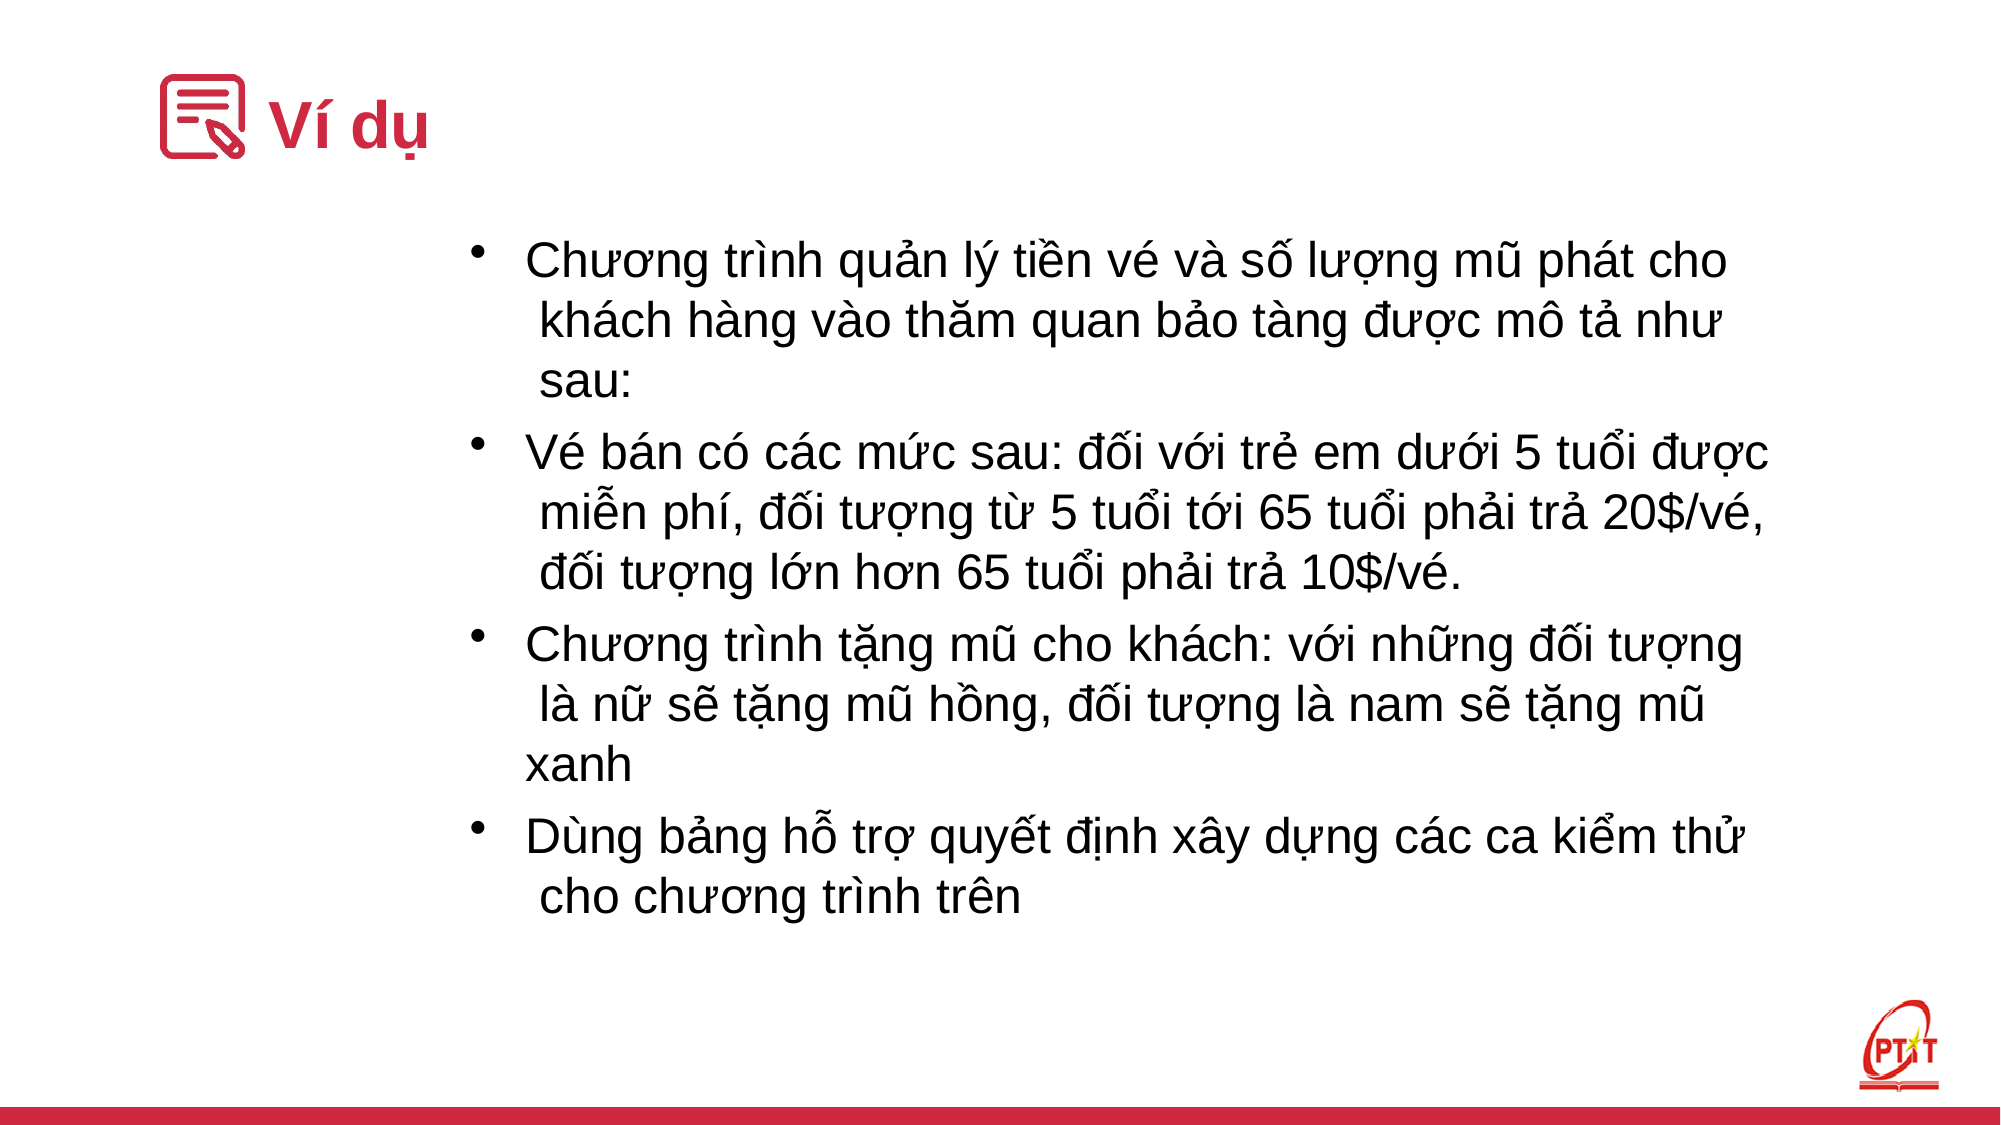

# Ví dụ
Chương trình quản lý tiền vé và số lượng mũ phát cho  khách hàng vào thăm quan bảo tàng được mô tả như  sau:
Vé bán có các mức sau: đối với trẻ em dưới 5 tuổi được  miễn phí, đối tượng từ 5 tuổi tới 65 tuổi phải trả 20$/vé,  đối tượng lớn hơn 65 tuổi phải trả 10$/vé.
Chương trình tặng mũ cho khách: với những đối tượng  là nữ sẽ tặng mũ hồng, đối tượng là nam sẽ tặng mũ  xanh
Dùng bảng hỗ trợ quyết định xây dựng các ca kiểm thử  cho chương trình trên